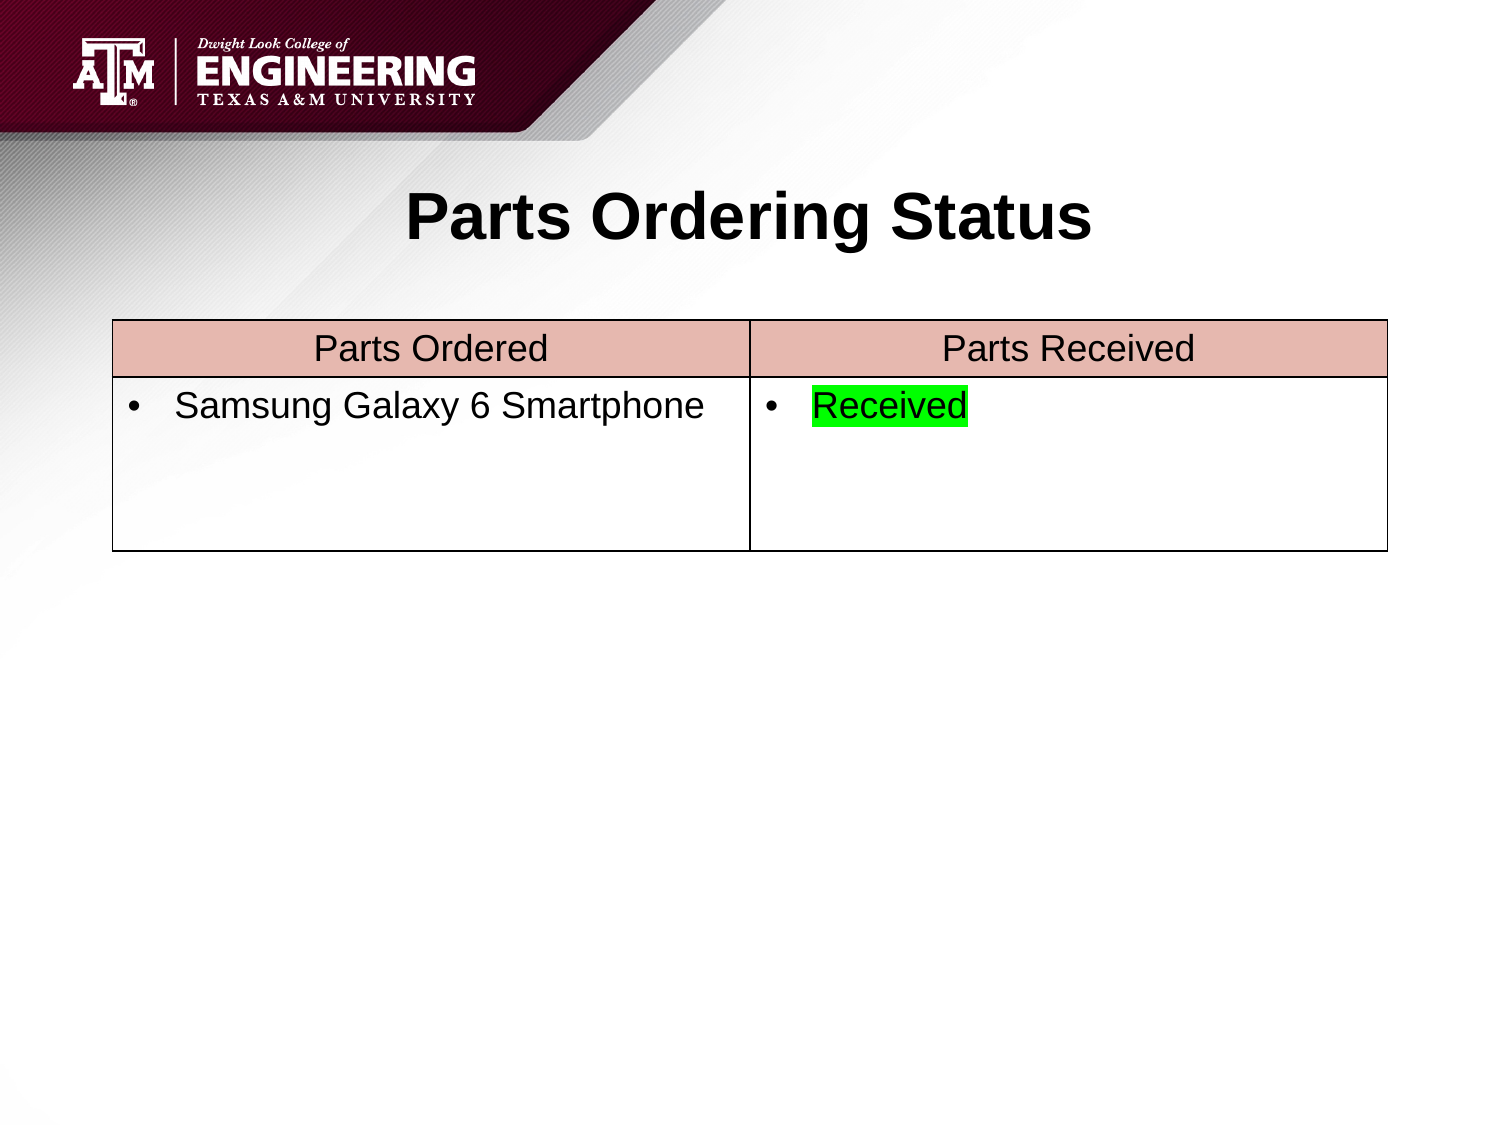

# Parts Ordering Status
| Parts Ordered | Parts Received |
| --- | --- |
| Samsung Galaxy 6 Smartphone | Received |